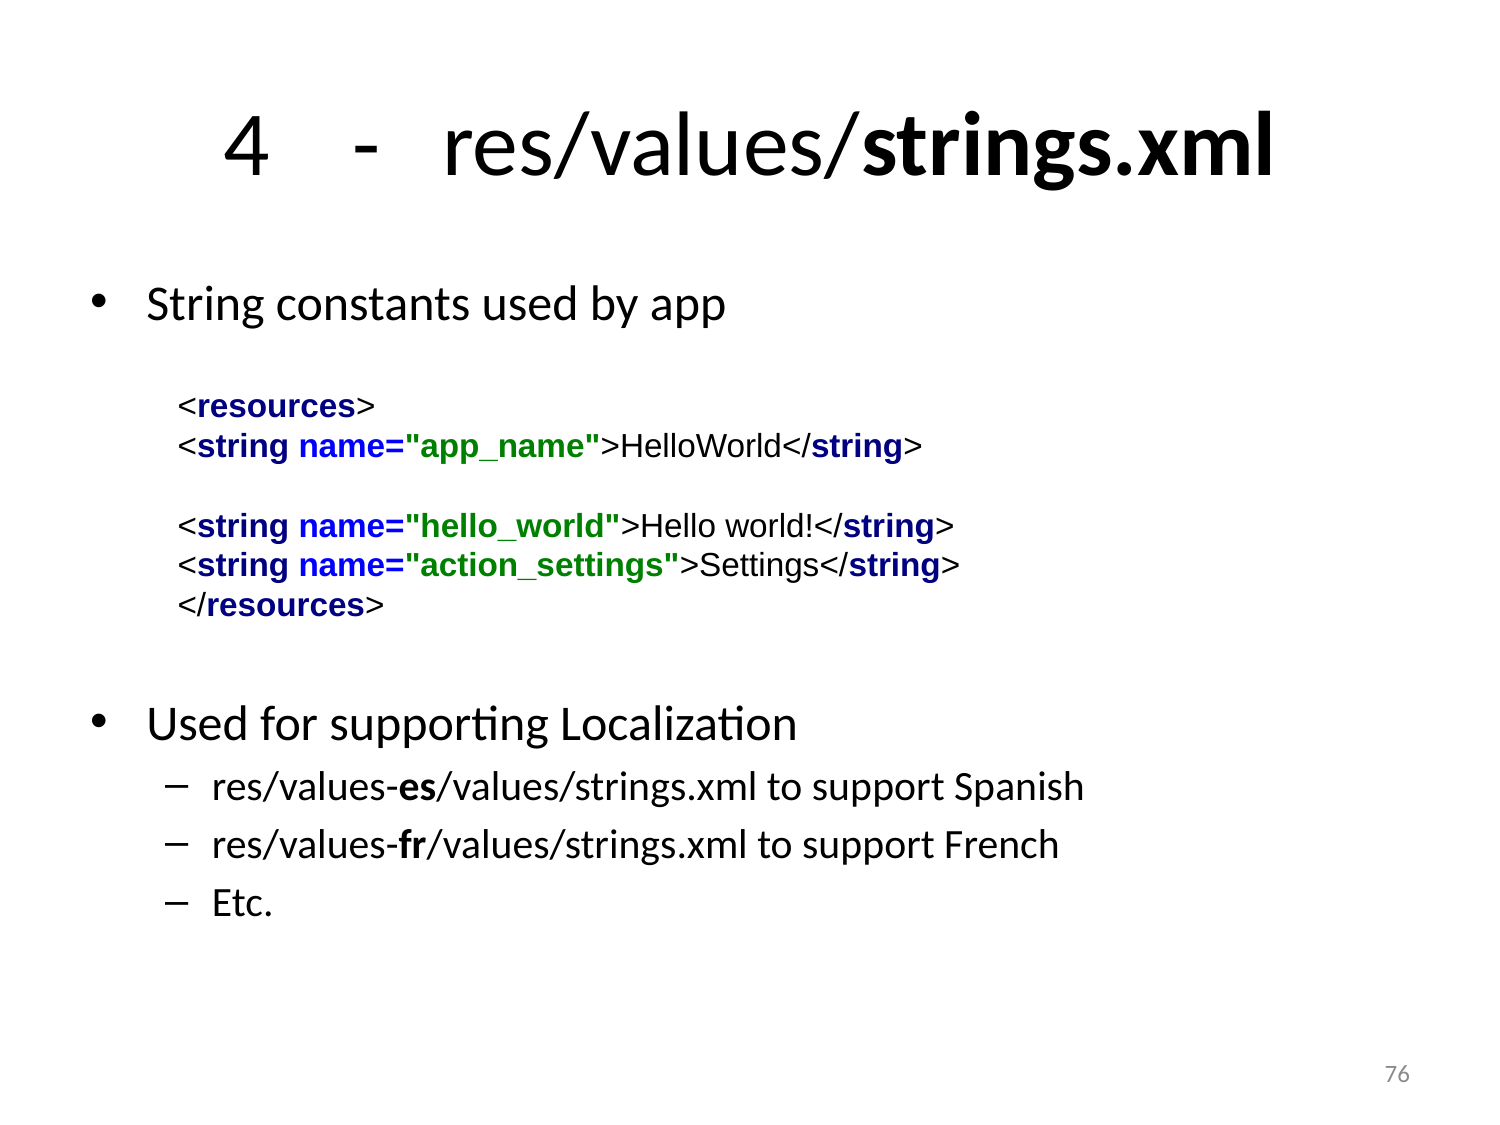

# 4    -   res/values/strings.xml
String constants used by app

Used for supporting Localization
res/values-es/values/strings.xml to support Spanish
res/values-fr/values/strings.xml to support French
Etc.

<resources>
<string name="app_name">HelloWorld</string>
<string name="hello_world">Hello world!</string>
<string name="action_settings">Settings</string>
</resources>
76